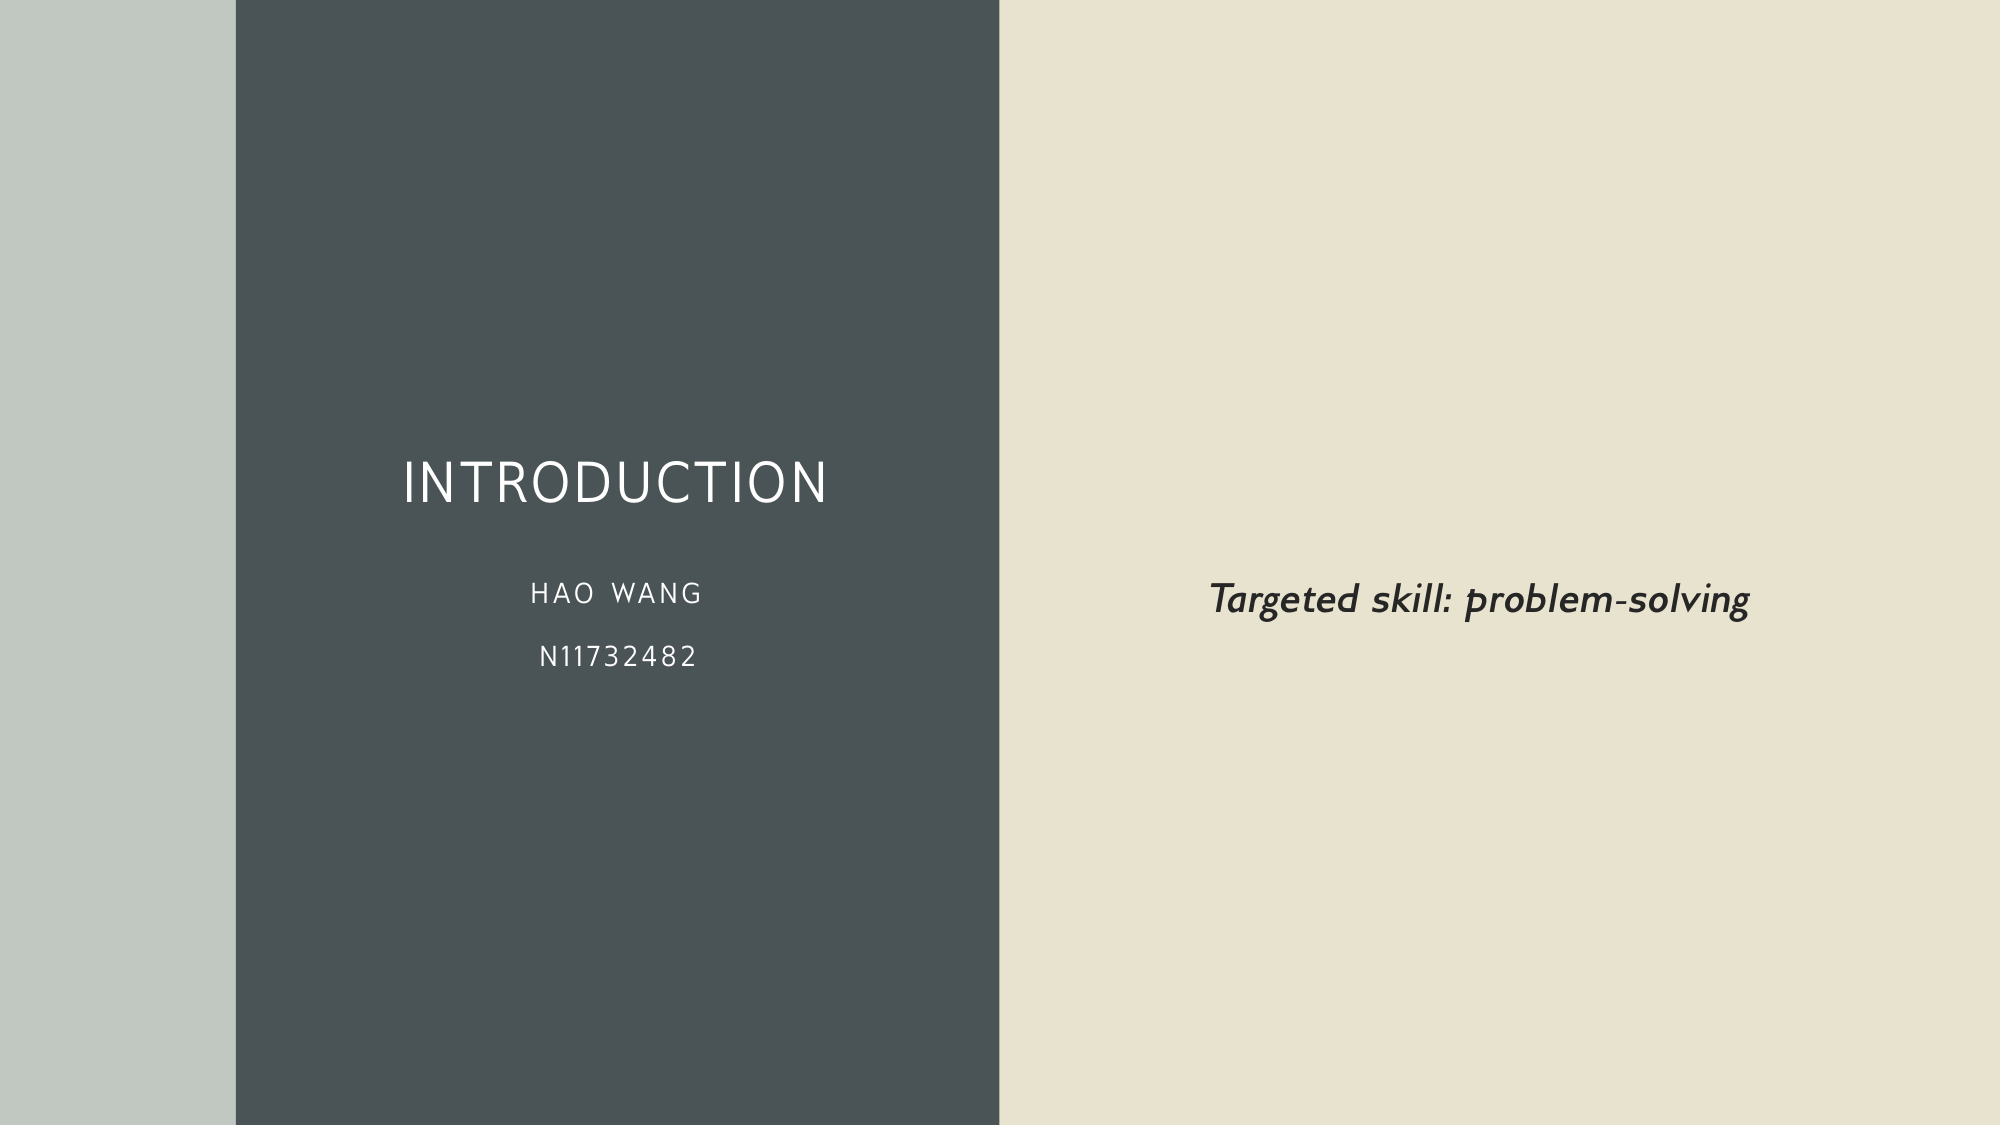

# Introduction Hao Wang n11732482

Targeted skill: problem-solving